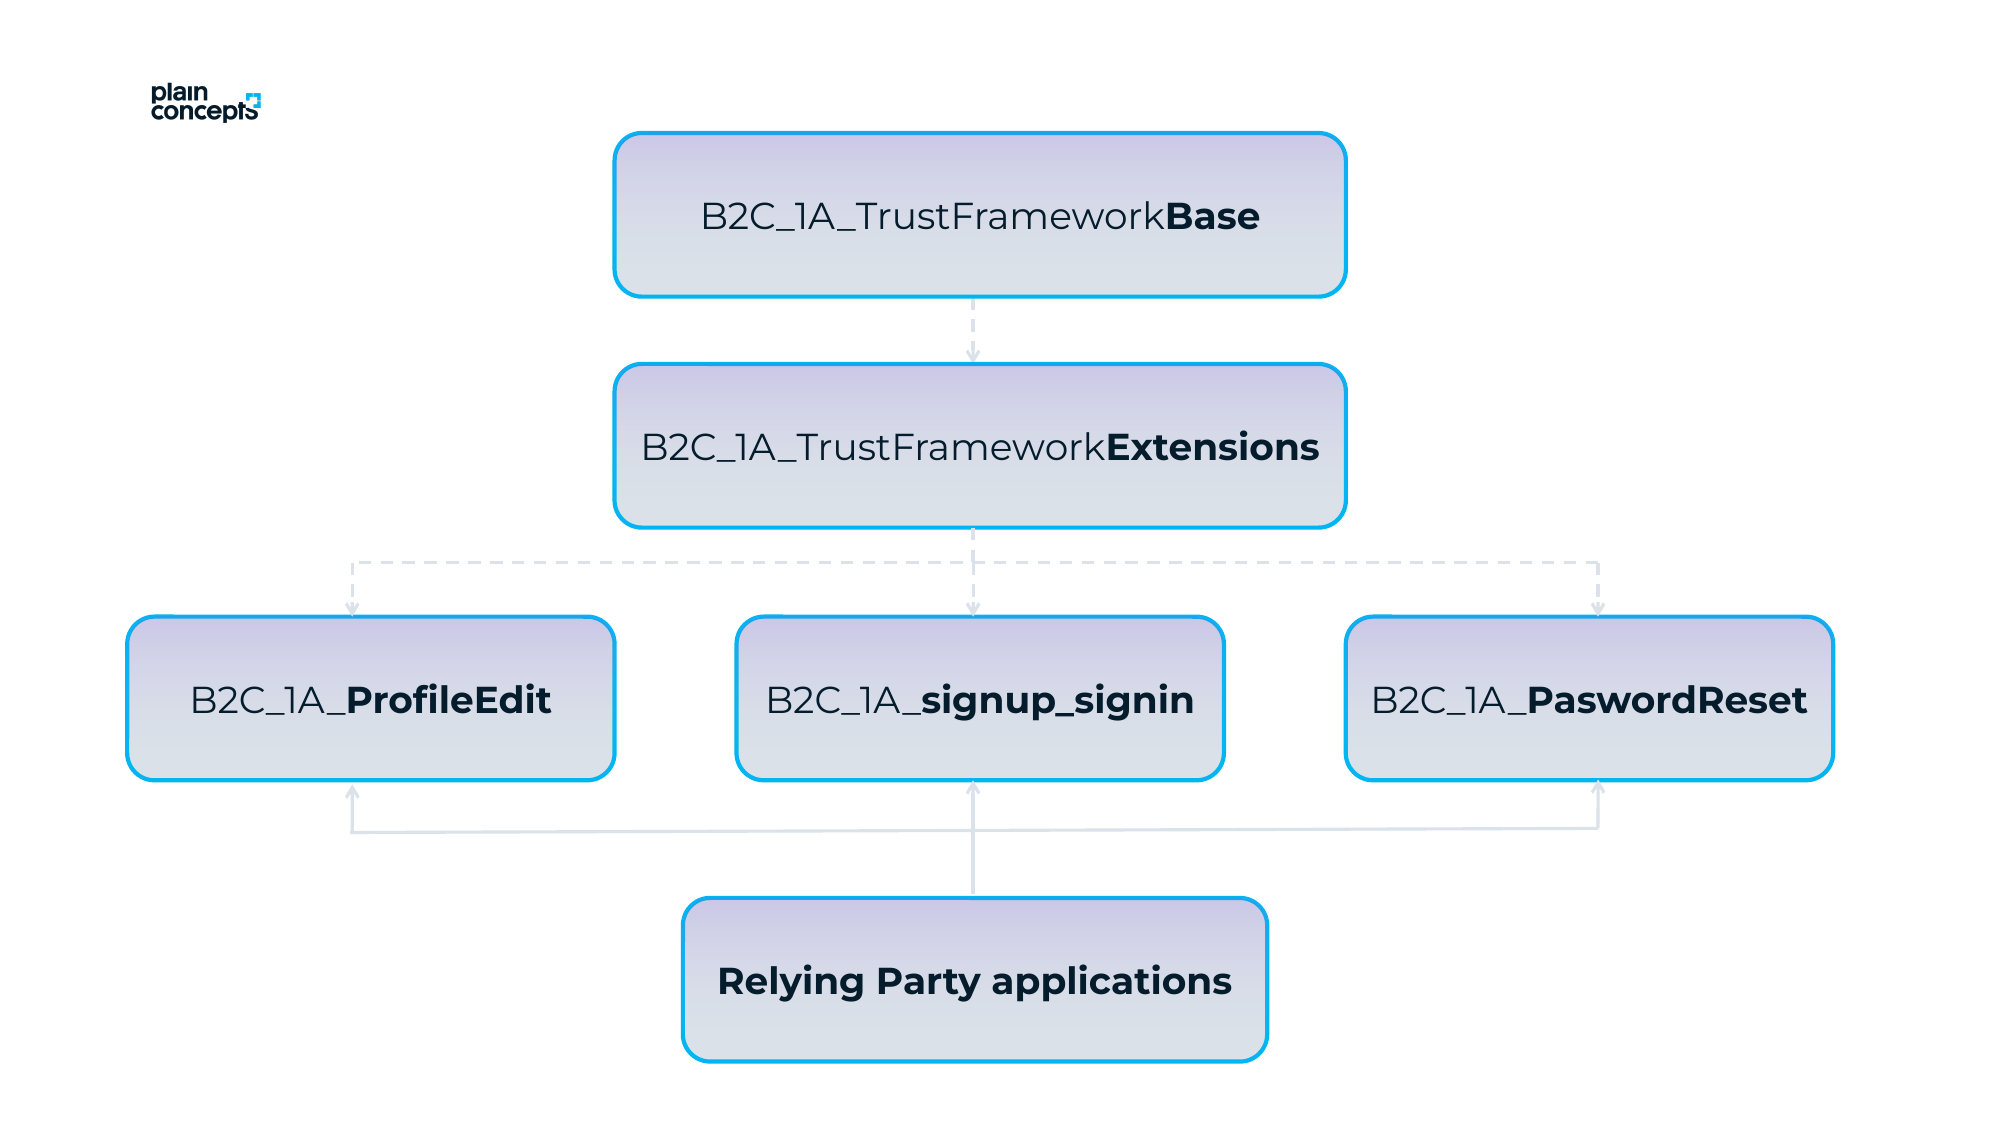

B2C_1A_TrustFrameworkBase

B2C_1A_TrustFrameworkExtensions

B2C_1A_ProfileEdit

B2C_1A_signup_signin

B2C_1A_PaswordReset

Relying Party applications